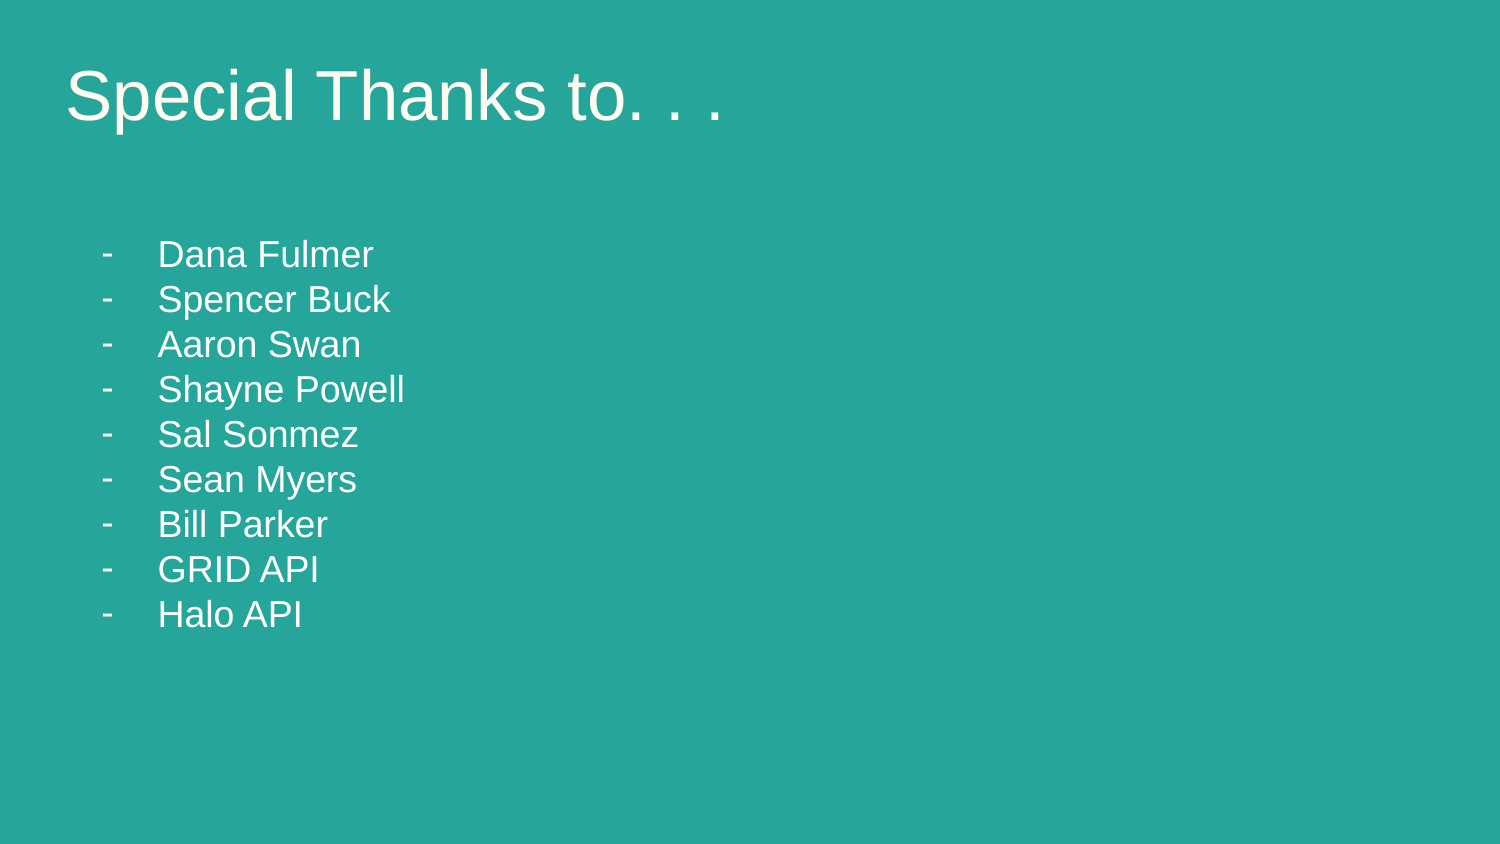

# Special Thanks to. . .
Dana Fulmer
Spencer Buck
Aaron Swan
Shayne Powell
Sal Sonmez
Sean Myers
Bill Parker
GRID API
Halo API